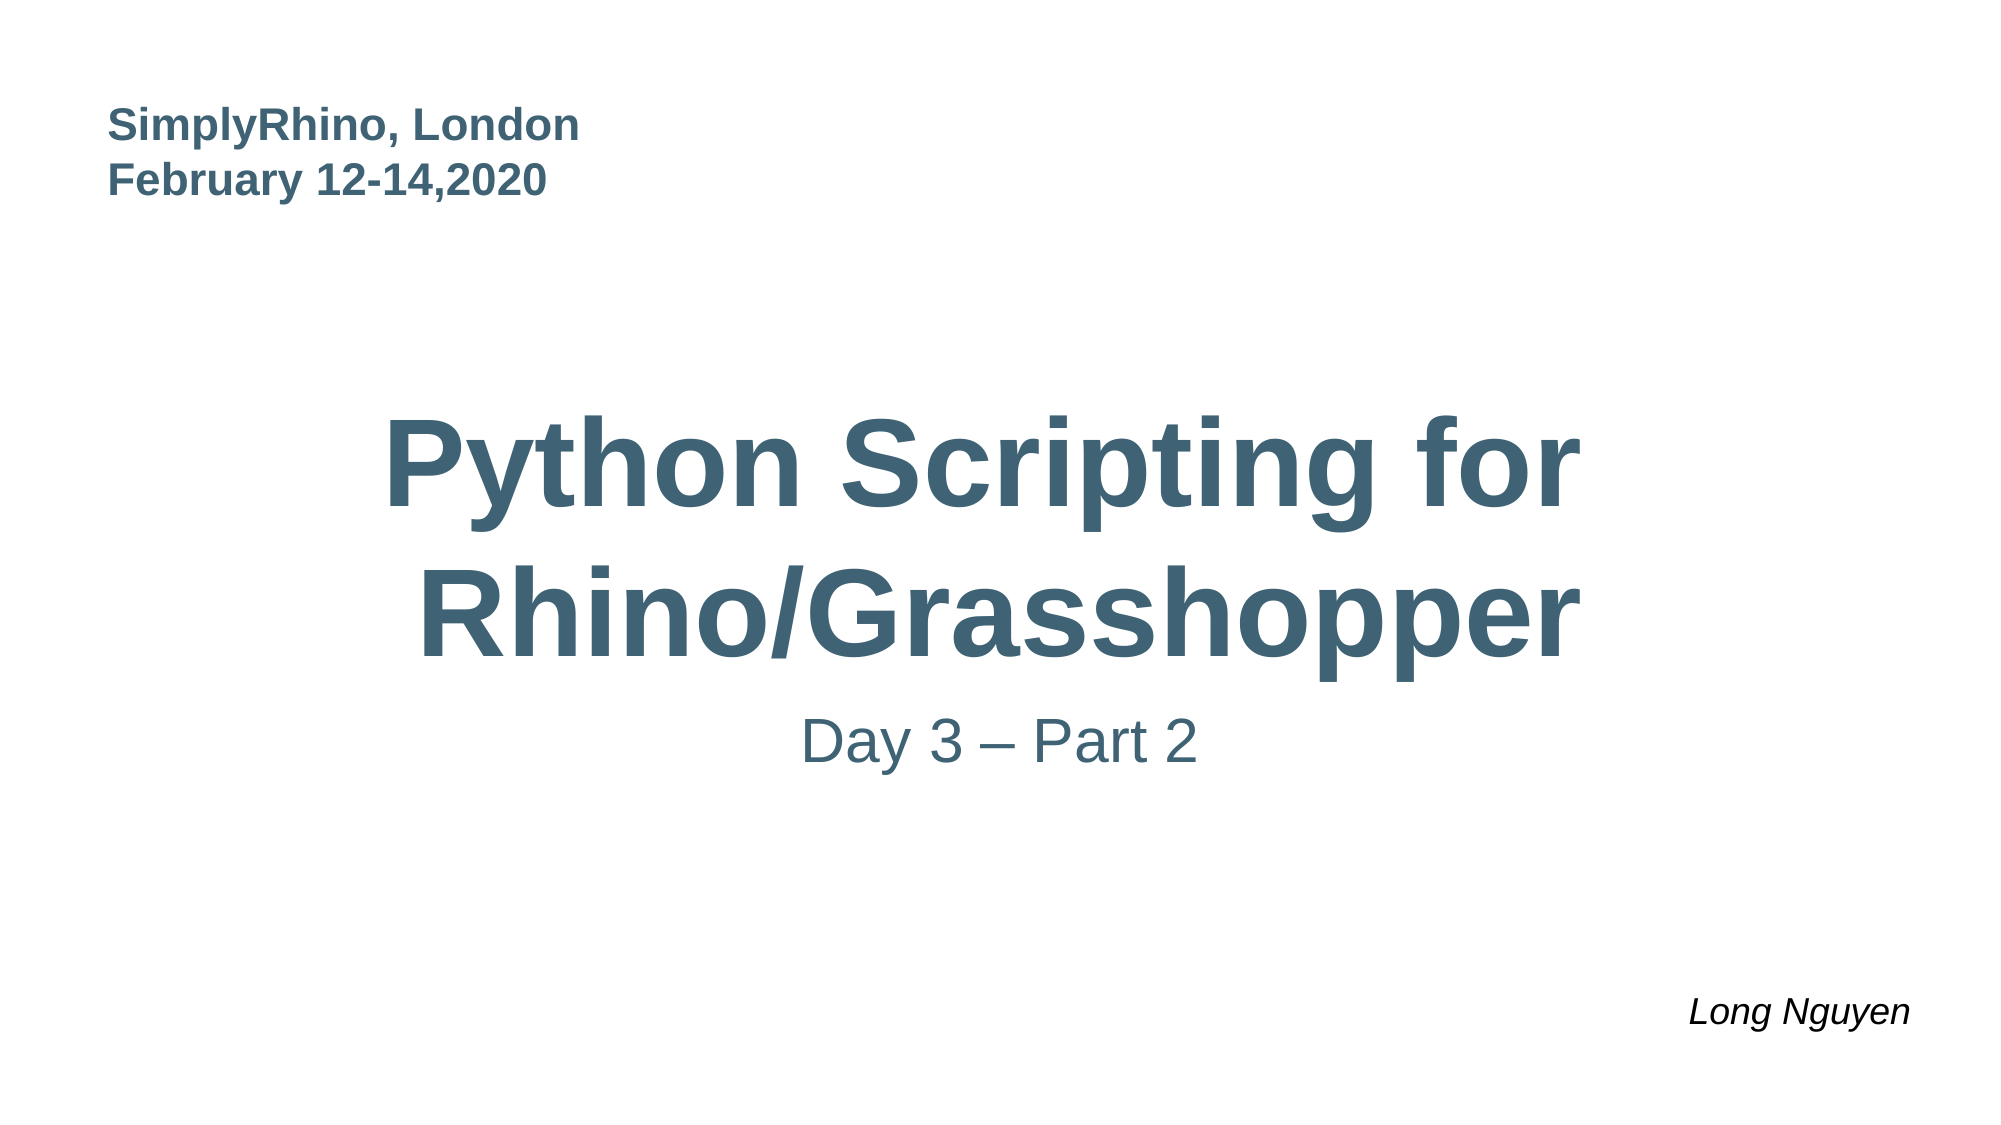

SimplyRhino, London
February 12-14,2020
Python Scripting for
Rhino/Grasshopper
Day 3 – Part 2
Long Nguyen